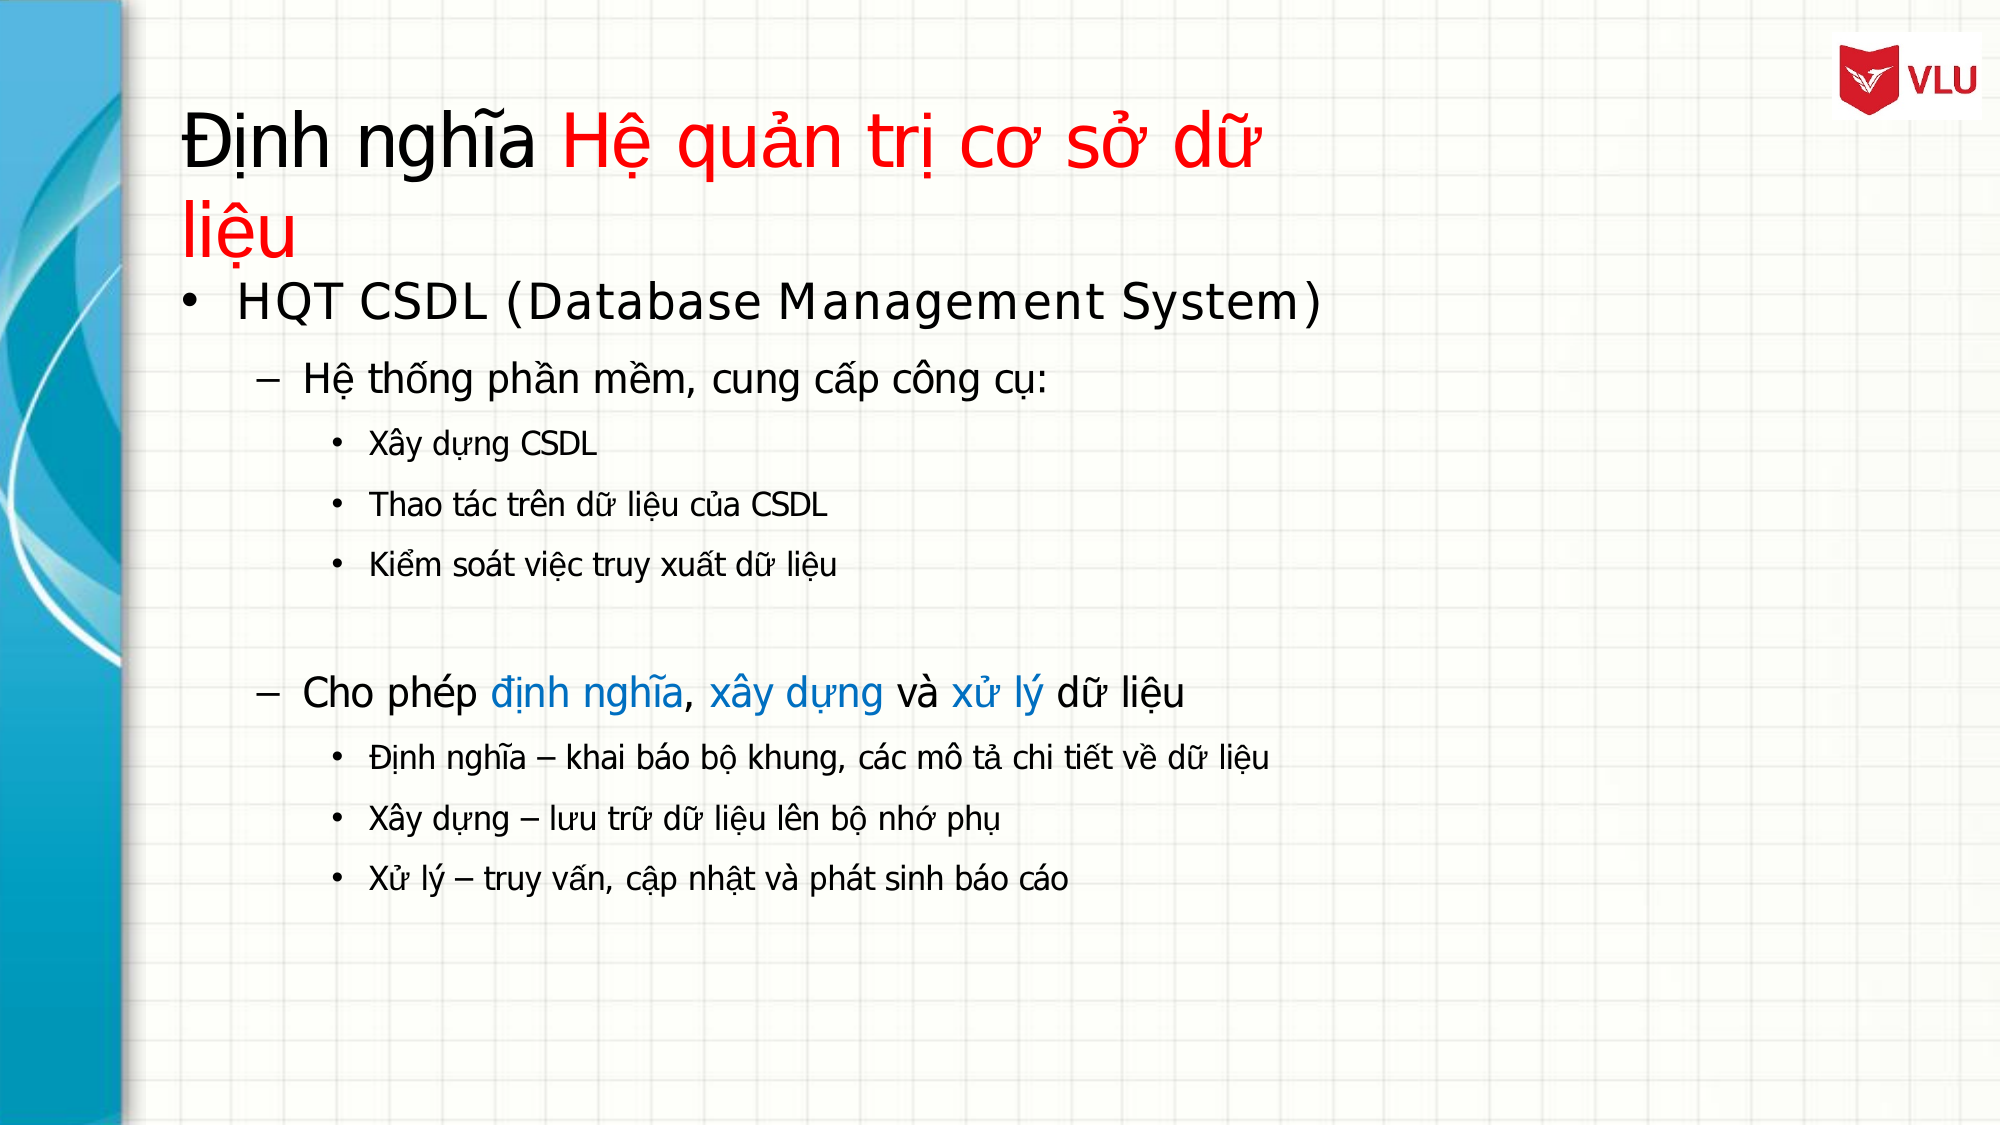

# Định nghĩa Hệ quản trị cơ sở dữ liệu
HQT CSDL (Database Management System)
Hệ thống phần mềm, cung cấp công cụ:
Xây dựng CSDL
Thao tác trên dữ liệu của CSDL
Kiểm soát việc truy xuất dữ liệu

Cho phép định nghĩa, xây dựng và xử lý dữ liệu
Định nghĩa – khai báo bộ khung, các mô tả chi tiết về dữ liệu
Xây dựng – lưu trữ dữ liệu lên bộ nhớ phụ
Xử lý – truy vấn, cập nhật và phát sinh báo cáo